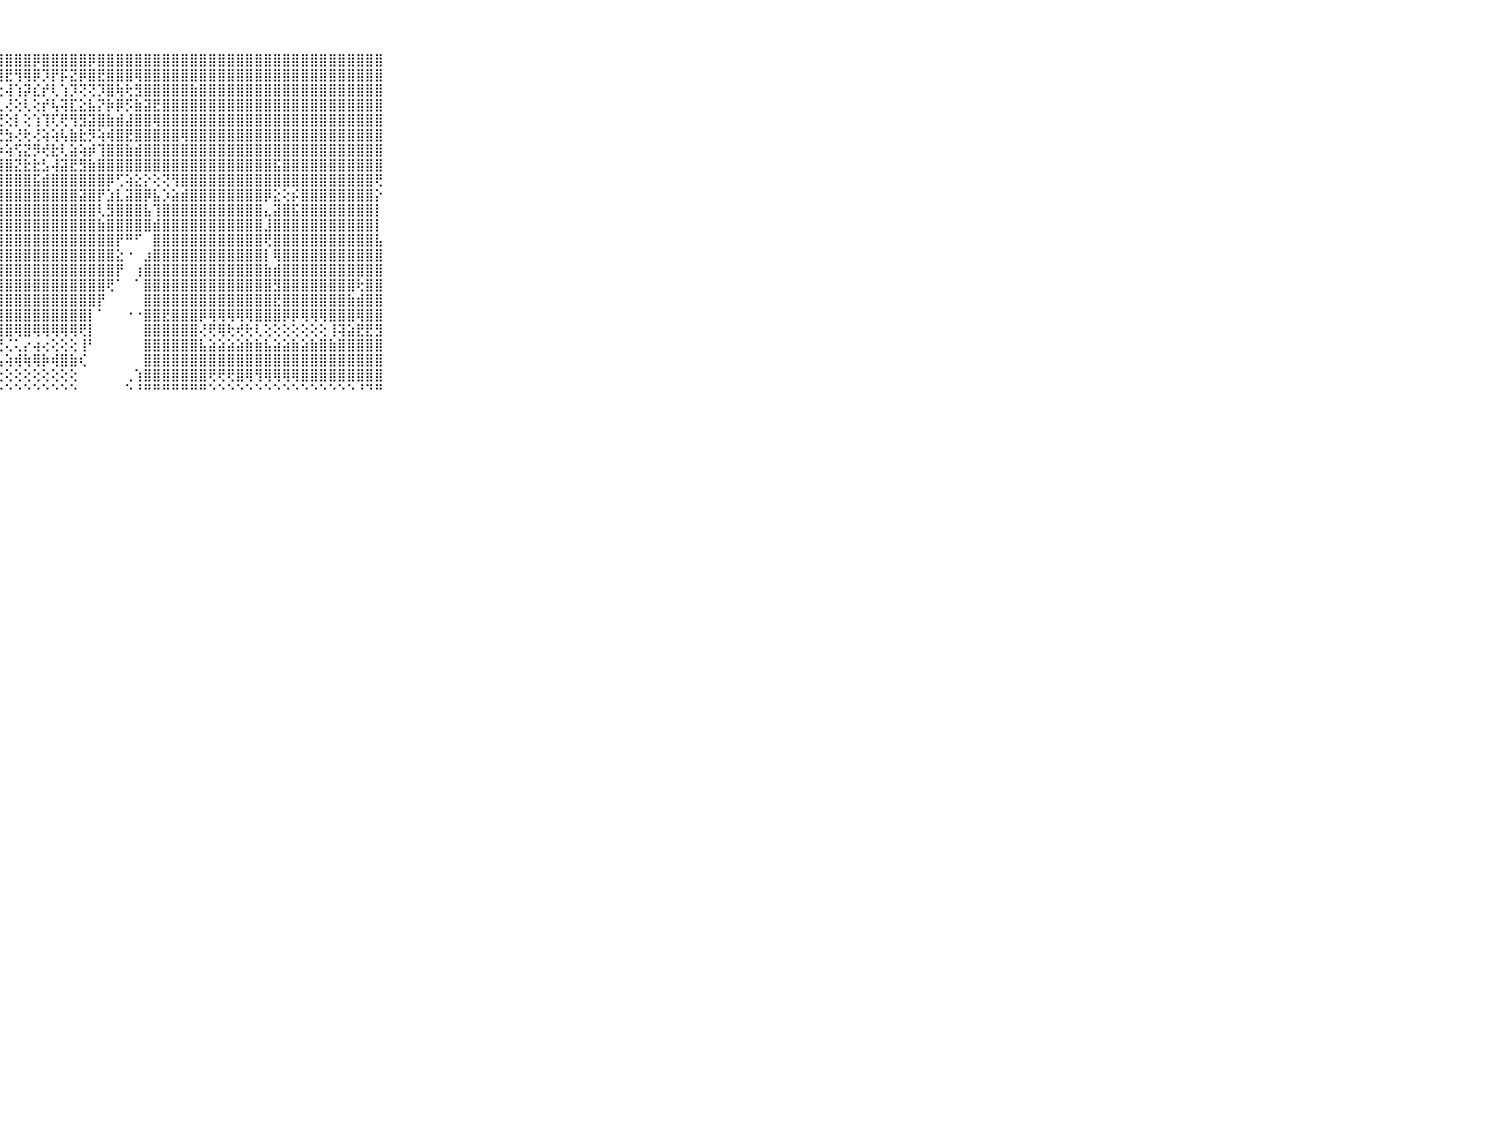

⠀⠀⠀⠀⠀⠀⠀⠀⠀⠀⠀⢕⡽⣯⣞⢹⣿⣿⣿⣿⣿⣿⣿⣿⣿⣿⣿⢿⣿⣿⣿⡿⣿⣿⣿⣿⣿⡿⣿⣿⣿⣿⣿⣿⣿⣿⣿⣿⣿⣿⣿⣿⣿⣿⣿⣿⣿⣿⣿⣿⣿⣿⣿⣿⣿⣿⣿⣿⣿⠀⠀⠀⠀⠀⠀⠀⠀⠀⠀⠀⠀
⠀⠀⠀⠀⠀⠀⠀⠀⠀⠀⠀⣽⡗⣿⣯⢿⣞⢳⢟⢏⡟⢿⣾⣳⡳⢽⢿⢿⣟⢻⢿⡿⡹⡟⡯⣝⡿⣿⣟⣿⣿⣿⢿⣿⣿⣿⣿⣿⣿⣿⣿⣿⣿⣿⣿⣿⣿⣿⣿⣿⣿⣿⣿⣿⣿⣿⣿⣿⣿⠀⠀⠀⠀⠀⠀⠀⠀⠀⠀⠀⠀
⠀⠀⠀⠀⠀⠀⠀⠀⠀⠀⠀⣿⢿⢾⣷⣿⣿⡿⣷⣷⡵⢱⡗⢜⢇⢕⢜⢕⢼⢱⡽⣎⡞⢇⢱⡹⢝⢝⡹⣿⢷⢗⣻⣿⣿⣿⣿⣿⣷⣿⣿⣿⣿⣿⣿⣿⣿⣿⣿⣿⣿⣿⣿⣿⣿⣿⣿⣿⣿⠀⠀⠀⠀⠀⠀⠀⠀⠀⠀⠀⠀
⠀⠀⠀⠀⠀⠀⠀⠀⠀⠀⠀⣿⣿⣿⣷⣯⣽⣽⣝⡫⢞⢗⢷⢧⢵⢜⢕⢇⢜⢕⢇⢕⡞⢧⢽⣏⣕⣧⡝⡷⡿⡫⣷⣽⣟⣿⣿⣿⣿⣿⣿⣿⣿⣿⣿⣿⣿⣿⣿⣿⣿⣿⣿⣿⣿⣿⣿⣿⣿⠀⠀⠀⠀⠀⠀⠀⠀⠀⠀⠀⠀
⠀⠀⠀⠀⠀⠀⠀⠀⠀⠀⠀⣿⣿⣿⣿⢿⣿⣿⣿⡿⡷⢗⣱⡵⡱⢕⡕⢜⢕⡇⢕⢱⢹⢏⢟⢻⣻⣽⣿⣷⣾⣼⣿⣿⢿⣿⣿⣿⣿⣿⣿⣿⣿⣿⣿⣿⣿⣿⣿⣿⣿⣿⣿⣿⣿⣿⣿⣿⣿⠀⠀⠀⠀⠀⠀⠀⠀⠀⠀⠀⠀
⠀⠀⠀⠀⠀⠀⠀⠀⠀⠀⠀⣿⣿⣿⣿⣿⣿⣿⣿⣾⣵⣿⣷⣧⡾⡗⢇⣜⣳⢜⢗⢜⢵⢵⢧⣷⣗⡻⢵⢾⣿⣟⣿⣿⣿⣿⣿⢿⣿⣿⣿⣿⣿⣿⣿⣿⣿⣿⣿⣿⣿⣿⣿⣿⣿⣿⣿⣿⣿⠀⠀⠀⠀⠀⠀⠀⠀⠀⠀⠀⠀
⠀⠀⠀⠀⠀⠀⠀⠀⠀⠀⠀⣿⣿⣿⣿⣿⡿⢿⢿⢿⣿⣿⣿⣿⣵⣷⣿⡷⢵⢫⣝⡻⢞⣗⢇⣵⢵⡾⢹⣿⣿⣷⣾⣿⣿⣿⣿⣿⣿⣿⣿⣿⣿⣿⣿⣿⣿⣿⣿⣿⣿⣿⣿⣿⣿⣿⣿⣿⣿⠀⠀⠀⠀⠀⠀⠀⠀⠀⠀⠀⠀
⠀⠀⠀⠀⠀⠀⠀⠀⠀⠀⠀⡿⢟⠏⠕⠕⠕⢵⢵⣕⡜⢝⢻⣿⣿⣿⣿⣿⣿⣝⣗⣗⣣⢼⣽⣟⣻⣷⣿⣿⣿⣿⣿⣿⣿⣿⣿⣿⣿⣿⣿⣿⣿⣿⣿⣿⣿⣯⣿⣿⣿⣿⣿⣿⣿⣿⣿⣿⣿⠀⠀⠀⠀⠀⠀⠀⠀⠀⠀⠀⠀
⠀⠀⠀⠀⠀⠀⠀⠀⠀⠀⠀⢝⢝⢝⢝⢝⢝⢇⢕⢕⢝⢷⣇⢜⢿⣿⣿⣿⣿⣿⣿⣯⣾⣿⣿⣿⣿⣿⣿⡿⢋⢵⣕⡕⢕⢝⢻⣿⣿⣿⣿⣿⣿⣿⣿⣿⣿⣿⣿⣿⣿⣿⣿⣿⣿⣿⣿⣿⢟⠀⠀⠀⠀⠀⠀⠀⠀⠀⠀⠀⠀
⠀⠀⠀⠀⠀⠀⠀⠀⠀⠀⠀⣕⢕⡕⢕⢕⢕⢕⢕⢕⢕⢕⢹⣿⡕⢻⣿⣿⣿⣿⣿⣿⣿⣿⣿⣿⣽⣿⡟⣱⣇⣽⣿⡿⣧⡱⣵⣾⣿⣿⣿⣿⣿⣿⣿⣿⡿⣕⢕⡮⣿⣿⣿⣿⣿⣿⣿⣿⡕⠀⠀⠀⠀⠀⠀⠀⠀⠀⠀⠀⠀
⠀⠀⠀⠀⠀⠀⠀⠀⠀⠀⠀⣿⣿⣿⣿⣿⣿⣷⣷⣷⣵⣵⣧⣿⣷⢜⣿⣿⣿⣿⣿⣿⣿⣿⣿⣿⣿⣿⢇⣻⣿⣿⣿⣧⢹⣿⣿⣿⣿⣿⣿⣿⣿⣿⣿⣿⣄⣽⣿⣯⣿⣿⣿⣿⣿⣿⣿⣿⡇⠀⠀⠀⠀⠀⠀⠀⠀⠀⠀⠀⠀
⠀⠀⠀⠀⠀⠀⠀⠀⠀⠀⠀⣿⣿⣿⣿⣿⣿⣿⣿⣿⣿⣿⣿⣿⣿⢕⣿⣿⣿⣿⣿⣿⣿⣿⣿⣿⣿⣿⣷⣿⣿⣿⣿⣿⣾⣿⣿⣿⣿⣿⣿⣿⣿⣿⣿⣿⣸⣿⣿⣿⣿⣿⣿⣿⣿⣿⣿⣿⡇⠀⠀⠀⠀⠀⠀⠀⠀⠀⠀⠀⠀
⠀⠀⠀⠀⠀⠀⠀⠀⠀⠀⠀⣿⣿⣿⣿⣿⣿⣿⣿⣿⣿⣿⣿⣿⣿⢕⣿⣿⣿⣿⣿⣿⣿⣿⣿⣿⣿⣿⣿⣿⡟⠛⠋⠀⣿⣿⣿⣿⣿⣿⣿⣿⣿⣿⣿⣿⢟⣿⣿⣿⣿⣿⣿⣿⣿⣿⣿⣿⣧⠀⠀⠀⠀⠀⠀⠀⠀⠀⠀⠀⠀
⠀⠀⠀⠀⠀⠀⠀⠀⠀⠀⠀⣿⣿⣿⣿⣿⣿⣿⣿⣿⣿⣿⣿⣿⡿⢫⣿⣿⣿⣿⣿⣿⣿⣿⣿⣿⣿⣿⣿⣿⣕⠐⠀⣰⣿⣿⣿⣿⣿⣿⣿⣿⣿⣿⣿⣿⡇⢿⣿⣿⣿⣿⣿⣿⣿⣿⣿⣿⣿⠀⠀⠀⠀⠀⠀⠀⠀⠀⠀⠀⠀
⠀⠀⠀⠀⠀⠀⠀⠀⠀⠀⠀⣿⣿⣿⣿⣿⣿⣿⣿⣿⣿⣿⣿⣿⡟⢸⣿⣿⣿⣿⣿⣿⣿⣿⣿⣿⣿⣿⣿⣿⡟⠀⢰⣿⣿⣿⣿⣿⣿⣿⣿⣿⣿⣿⣿⣿⣷⣾⣿⣿⣿⣿⣿⣿⣿⣿⣿⣿⣿⠀⠀⠀⠀⠀⠀⠀⠀⠀⠀⠀⠀
⠀⠀⠀⠀⠀⠀⠀⠀⠀⠀⠀⣿⣿⣿⣿⣿⣿⣿⣿⣿⣿⣿⣿⣿⣗⢸⣿⣿⣿⣿⣿⣿⣿⣿⣿⣿⣿⣿⣿⢟⠁⠀⠁⣿⣿⣿⣿⣿⣿⣿⣿⣿⣿⣿⣿⣿⣿⣻⣿⣿⣿⣿⣿⣿⣿⣿⢗⣿⣿⠀⠀⠀⠀⠀⠀⠀⠀⠀⠀⠀⠀
⠀⠀⠀⠀⠀⠀⠀⠀⠀⠀⠀⣿⣿⣿⣿⣿⣿⣿⣿⣿⣿⣿⣿⣿⣗⢸⣿⣿⣿⣿⣿⣿⣿⣿⣿⣿⣿⣿⡟⠀⠀⠀⠀⣿⣿⣿⣿⣿⣿⣿⣿⣿⣿⣿⣿⣿⣿⣟⣿⣿⣿⣿⣿⣿⣿⣷⣾⣿⣿⠀⠀⠀⠀⠀⠀⠀⠀⠀⠀⠀⠀
⠀⠀⠀⠀⠀⠀⠀⠀⠀⠀⠀⣿⣿⣿⣿⣿⣿⣿⣿⣿⣿⣿⣿⣿⣿⢸⣿⣿⣿⣿⣿⣿⣿⣿⣿⣿⣿⡇⠁⠀⠀⠐⠐⣿⣿⣟⣿⣿⣿⡿⢿⢿⢿⢿⢿⣿⣿⣿⡿⡿⢿⢿⢿⣿⣿⣿⢿⣿⣿⠀⠀⠀⠀⠀⠀⠀⠀⠀⠀⠀⠀
⠀⠀⠀⠀⠀⠀⠀⠀⠀⠀⠀⡿⢿⢿⢿⢿⢿⣿⣿⣿⢿⢿⢿⢟⢕⢜⣿⣿⣿⢿⣿⢿⢿⢿⢿⢿⢟⡇⠀⠀⠀⠀⠀⣿⣿⣿⣿⣿⣿⢜⢟⢿⢗⢞⢗⢇⢕⢕⢕⢕⢕⢕⢕⢸⢽⣵⣟⣟⣻⠀⠀⠀⠀⠀⠀⠀⠀⠀⠀⠀⠀
⠀⠀⠀⠀⠀⠀⠀⠀⠀⠀⠀⢿⣿⣿⣿⣿⣿⣿⣽⣿⣿⢿⠿⠿⢟⢛⢝⢝⢌⢅⡔⢴⢔⢕⢕⢕⢸⠃⠀⠀⠀⠀⠀⣿⣿⣿⣿⣿⣿⣧⣵⣵⣵⣵⣷⣷⣧⣵⣵⣷⣵⣷⣿⣷⣿⣿⣿⣿⣿⠀⠀⠀⠀⠀⠀⠀⠀⠀⠀⠀⠀
⠀⠀⠀⠀⠀⠀⠀⠀⠀⠀⠀⠿⢟⢟⢟⢏⢍⢝⢕⢴⢵⣕⢗⢗⢇⢕⢱⢧⢵⢾⢷⢿⡷⢾⣿⣷⢎⠀⠀⠀⠀⠀⠀⣿⣿⣿⣿⣿⣿⣿⣿⣿⣿⣿⣿⣿⣿⣿⣿⣿⣿⣿⣿⣿⣿⣿⣿⣿⣿⠀⠀⠀⠀⠀⠀⠀⠀⠀⠀⠀⠀
⠀⠀⠀⠀⠀⠀⠀⠀⠀⠀⠀⢔⢕⢕⢕⢕⢕⢕⢕⢜⢇⢕⢕⢕⢕⢕⢕⢕⢕⢕⢕⢕⢕⢕⢕⢕⠀⠀⠀⠀⠀⢀⢱⣿⣿⣿⣿⣿⣿⣿⢟⢟⢟⣿⢿⢻⢿⢿⢿⢿⣿⣿⣿⣿⣿⣿⣿⣿⣿⠀⠀⠀⠀⠀⠀⠀⠀⠀⠀⠀⠀
⠀⠀⠀⠀⠀⠀⠀⠀⠀⠀⠀⠑⠑⠑⠑⠑⠑⠑⠑⠑⠑⠑⠑⠑⠑⠑⠑⠑⠑⠑⠑⠑⠑⠑⠑⠑⠀⠀⠀⠀⠀⠑⠘⠛⠛⠛⠛⠛⠛⠛⠑⠑⠑⠑⠑⠑⠑⠑⠑⠑⠑⠑⠑⠑⠑⠑⠘⠙⠛⠀⠀⠀⠀⠀⠀⠀⠀⠀⠀⠀⠀